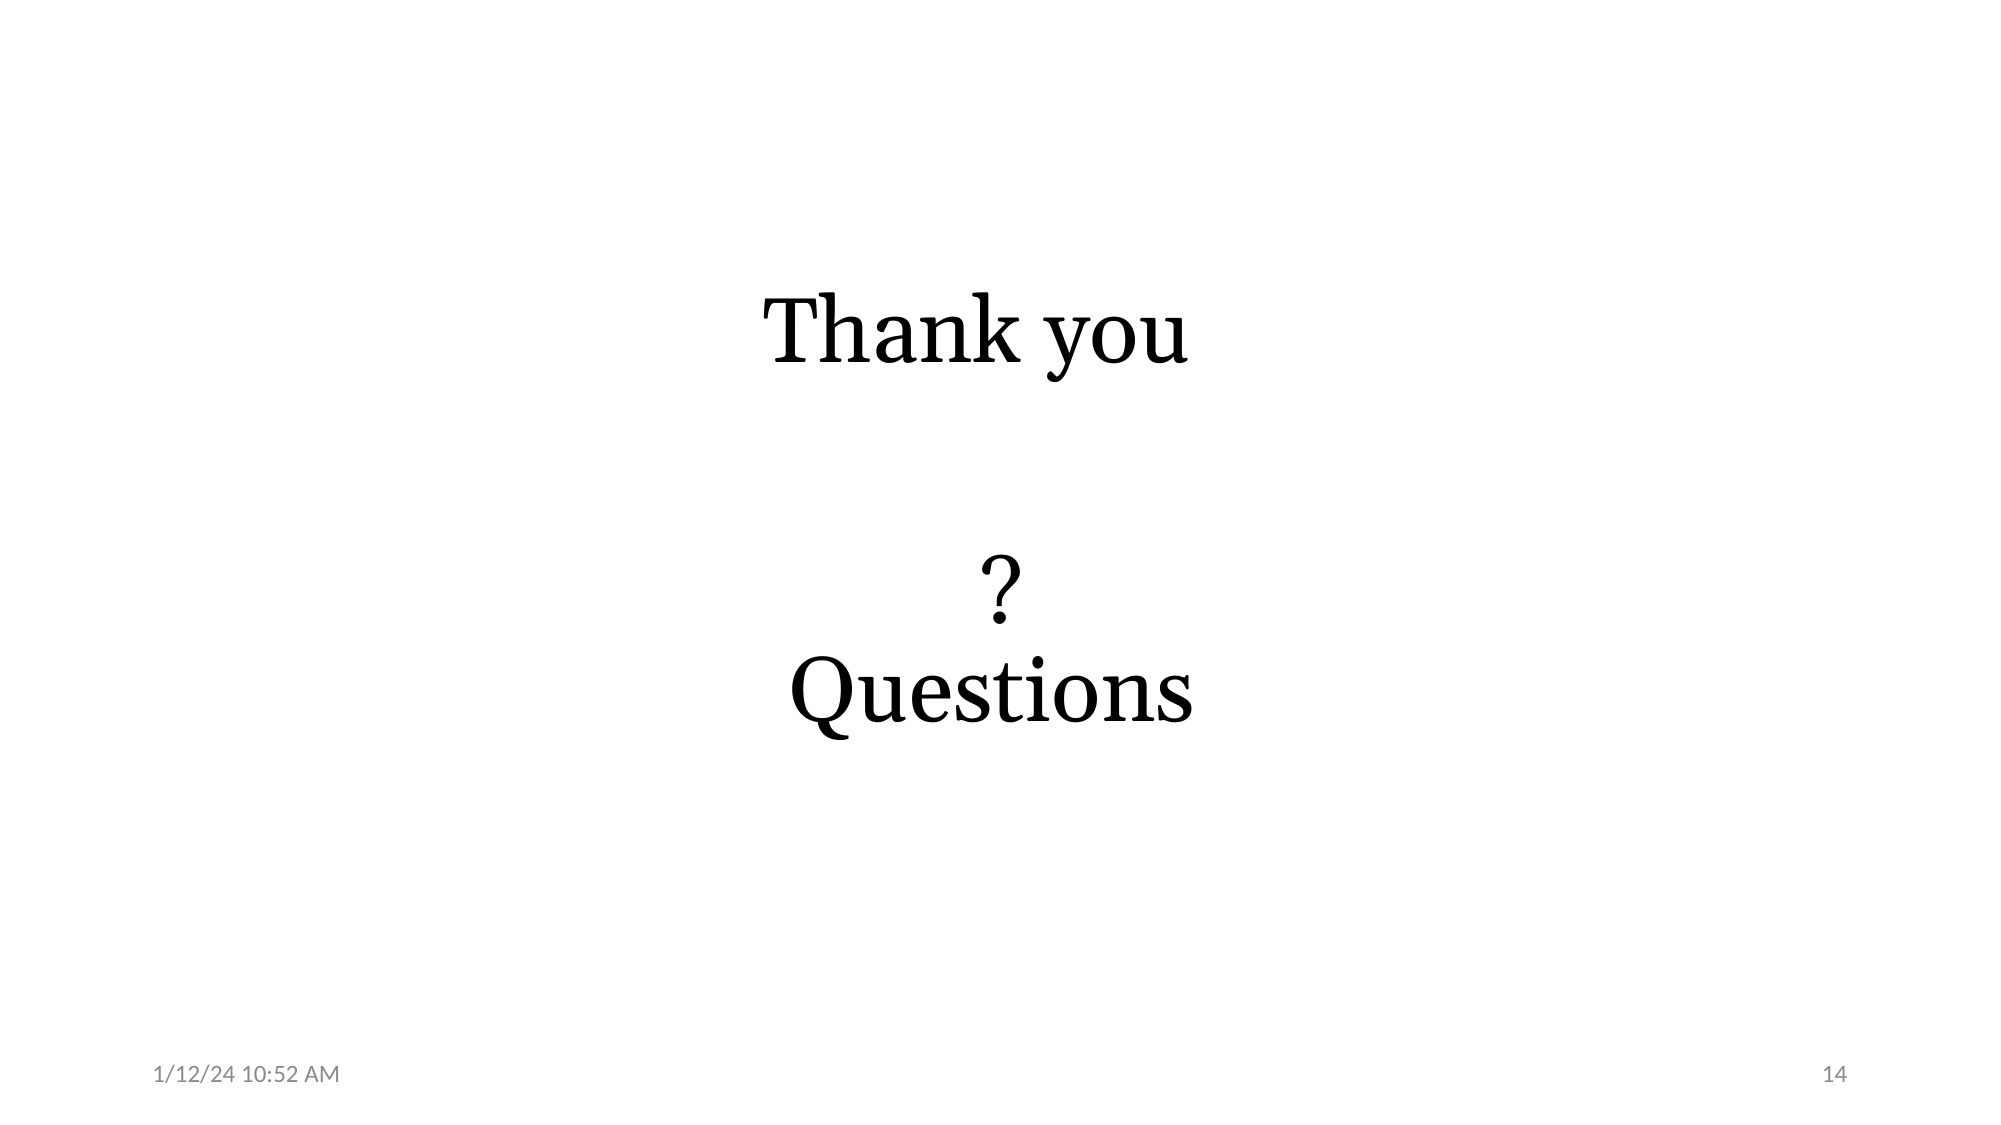

Thank you
?
Questions
1/12/24 10:52 AM
14